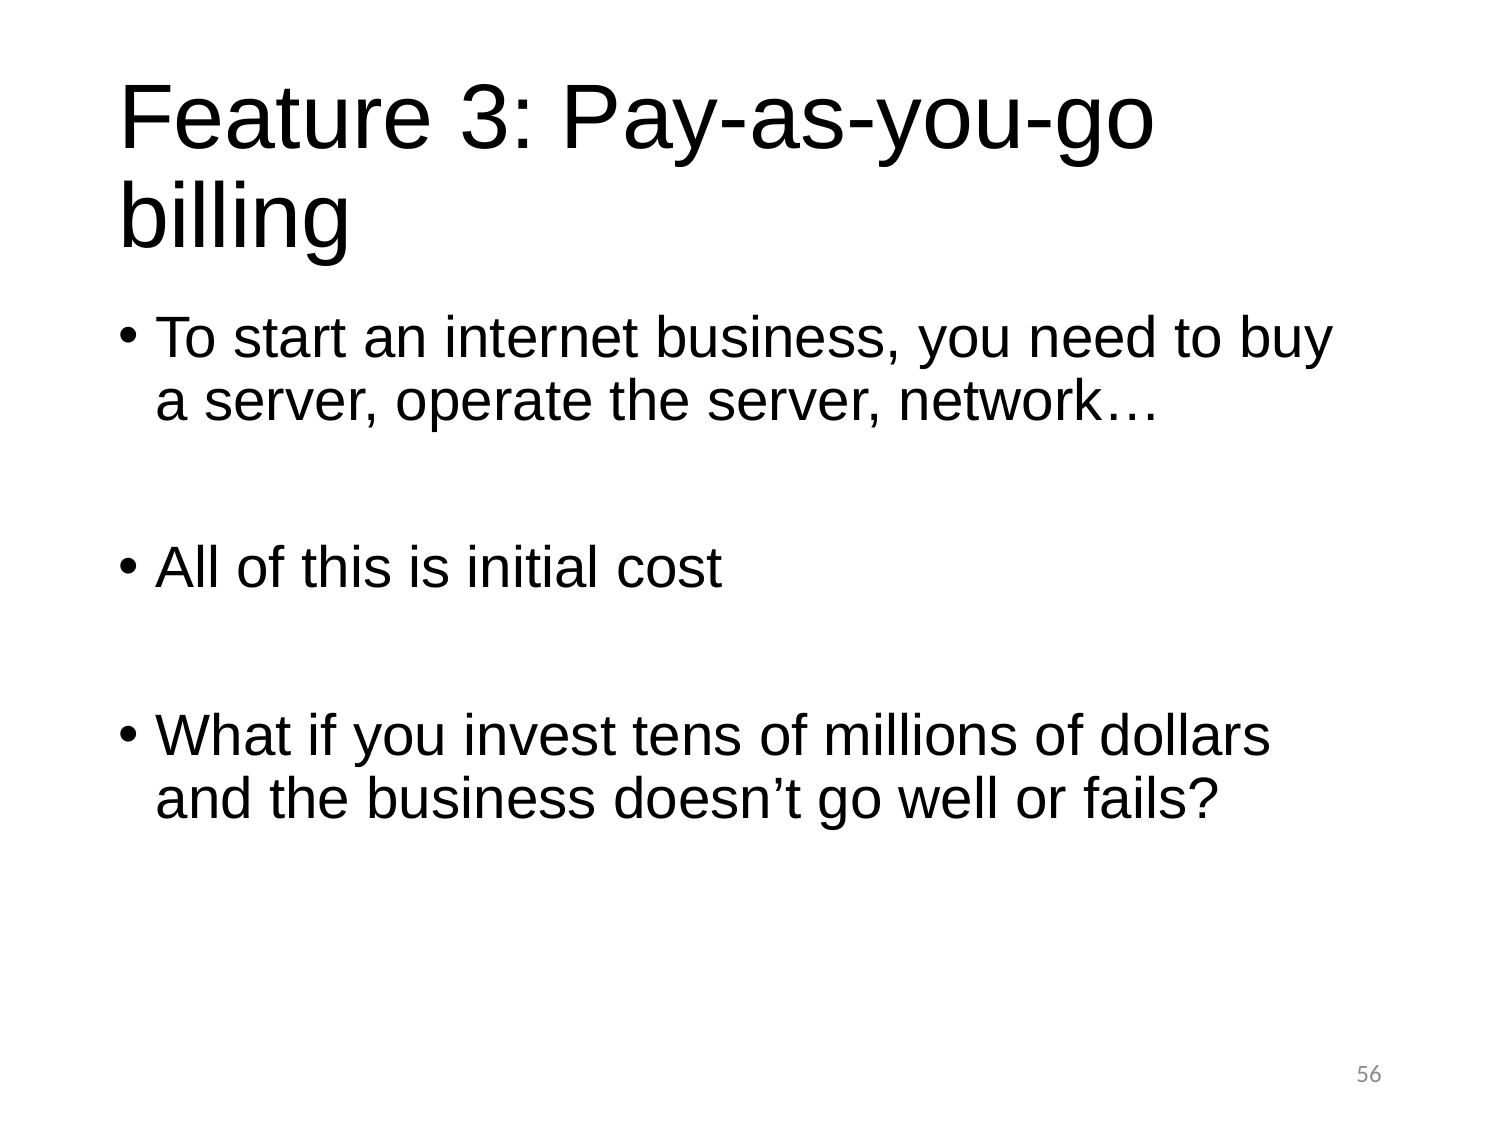

# Feature 3: Pay-as-you-go billing
To start an internet business, you need to buy a server, operate the server, network…

All of this is initial cost

What if you invest tens of millions of dollars and the business doesn’t go well or fails?
56